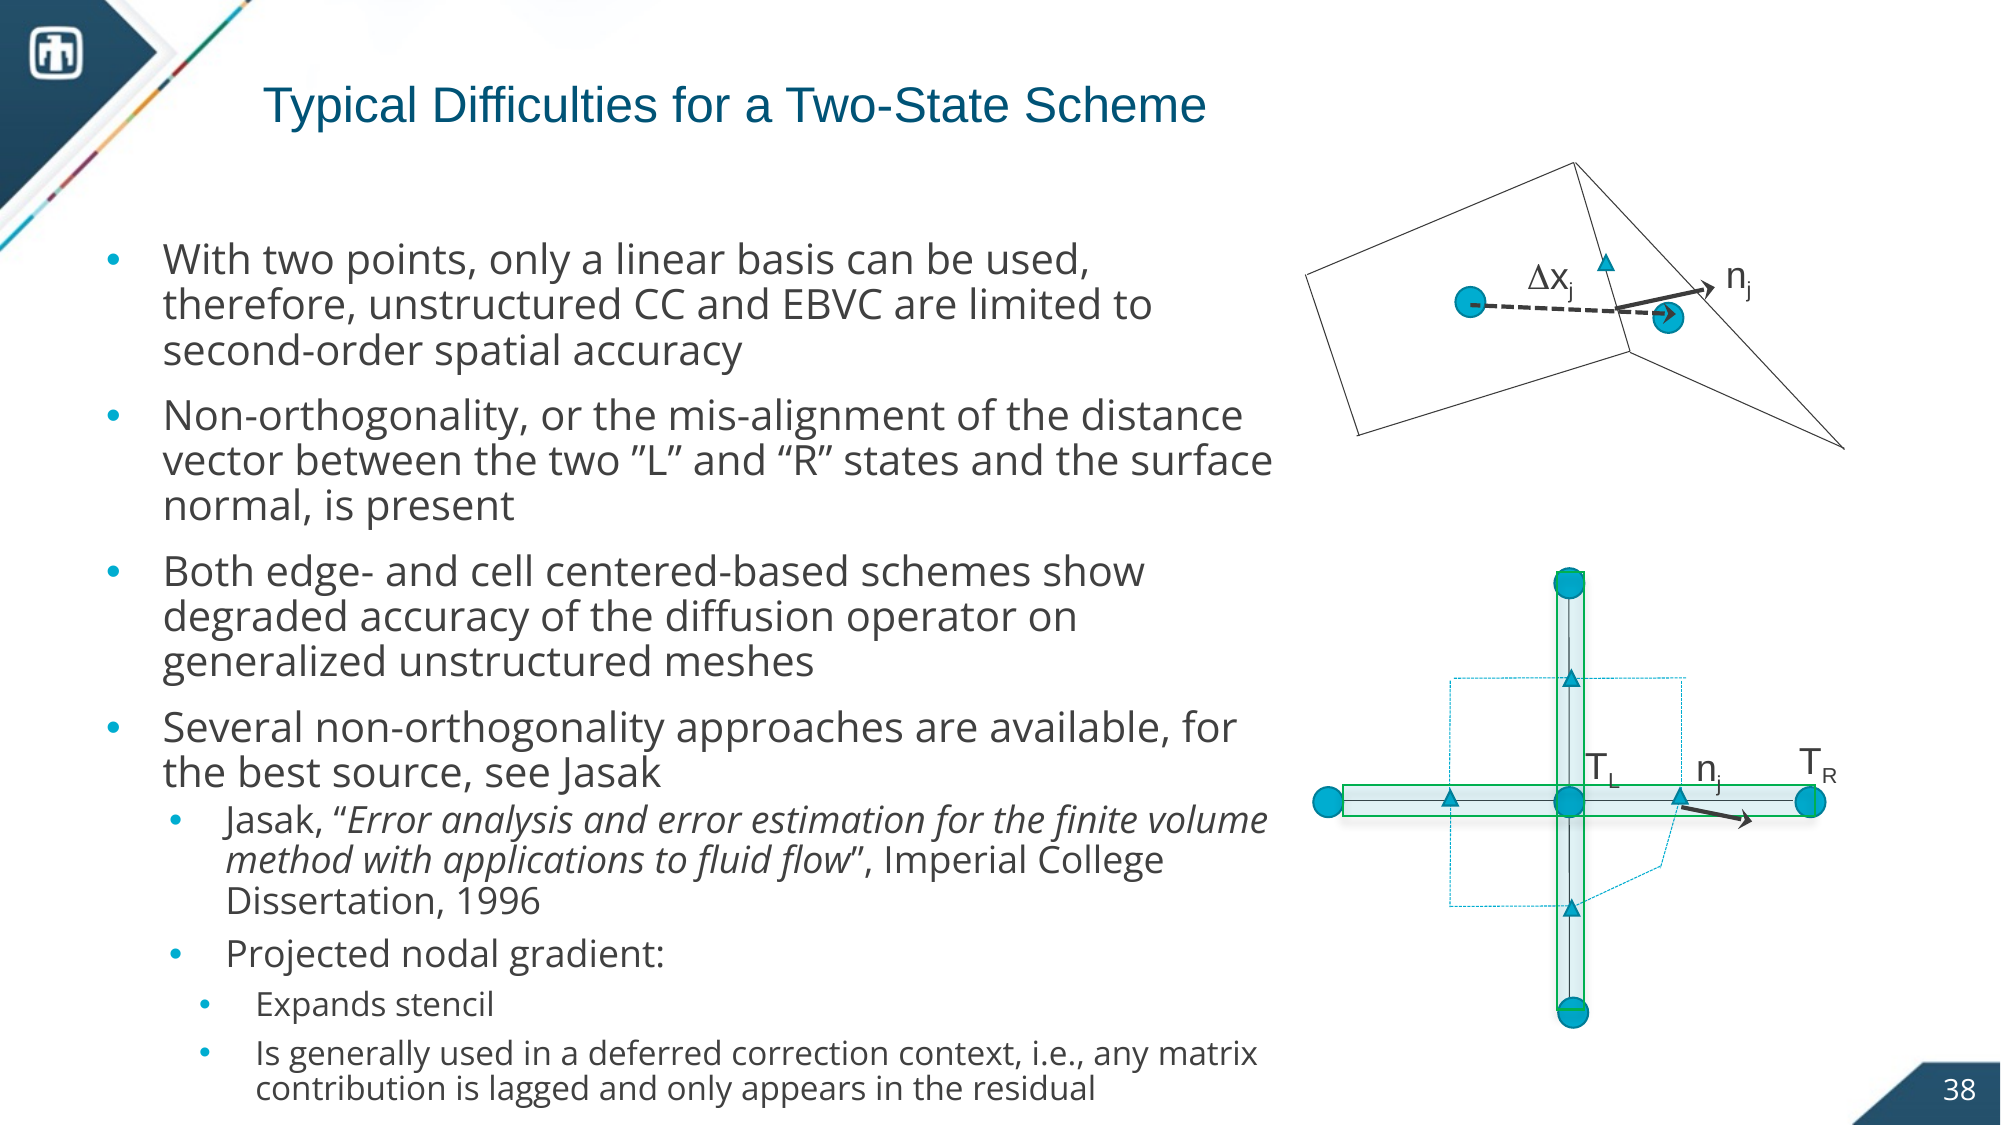

# Typical Difficulties for a Two-State Scheme
With two points, only a linear basis can be used, therefore, unstructured CC and EBVC are limited to second-order spatial accuracy
Non-orthogonality, or the mis-alignment of the distance vector between the two ”L” and “R” states and the surface normal, is present
Both edge- and cell centered-based schemes show degraded accuracy of the diffusion operator on generalized unstructured meshes
Several non-orthogonality approaches are available, for the best source, see Jasak
Jasak, “Error analysis and error estimation for the finite volume method with applications to fluid flow”, Imperial College Dissertation, 1996
Projected nodal gradient:
Expands stencil
Is generally used in a deferred correction context, i.e., any matrix contribution is lagged and only appears in the residual
nj
Δxj

TR
TL
nj

38